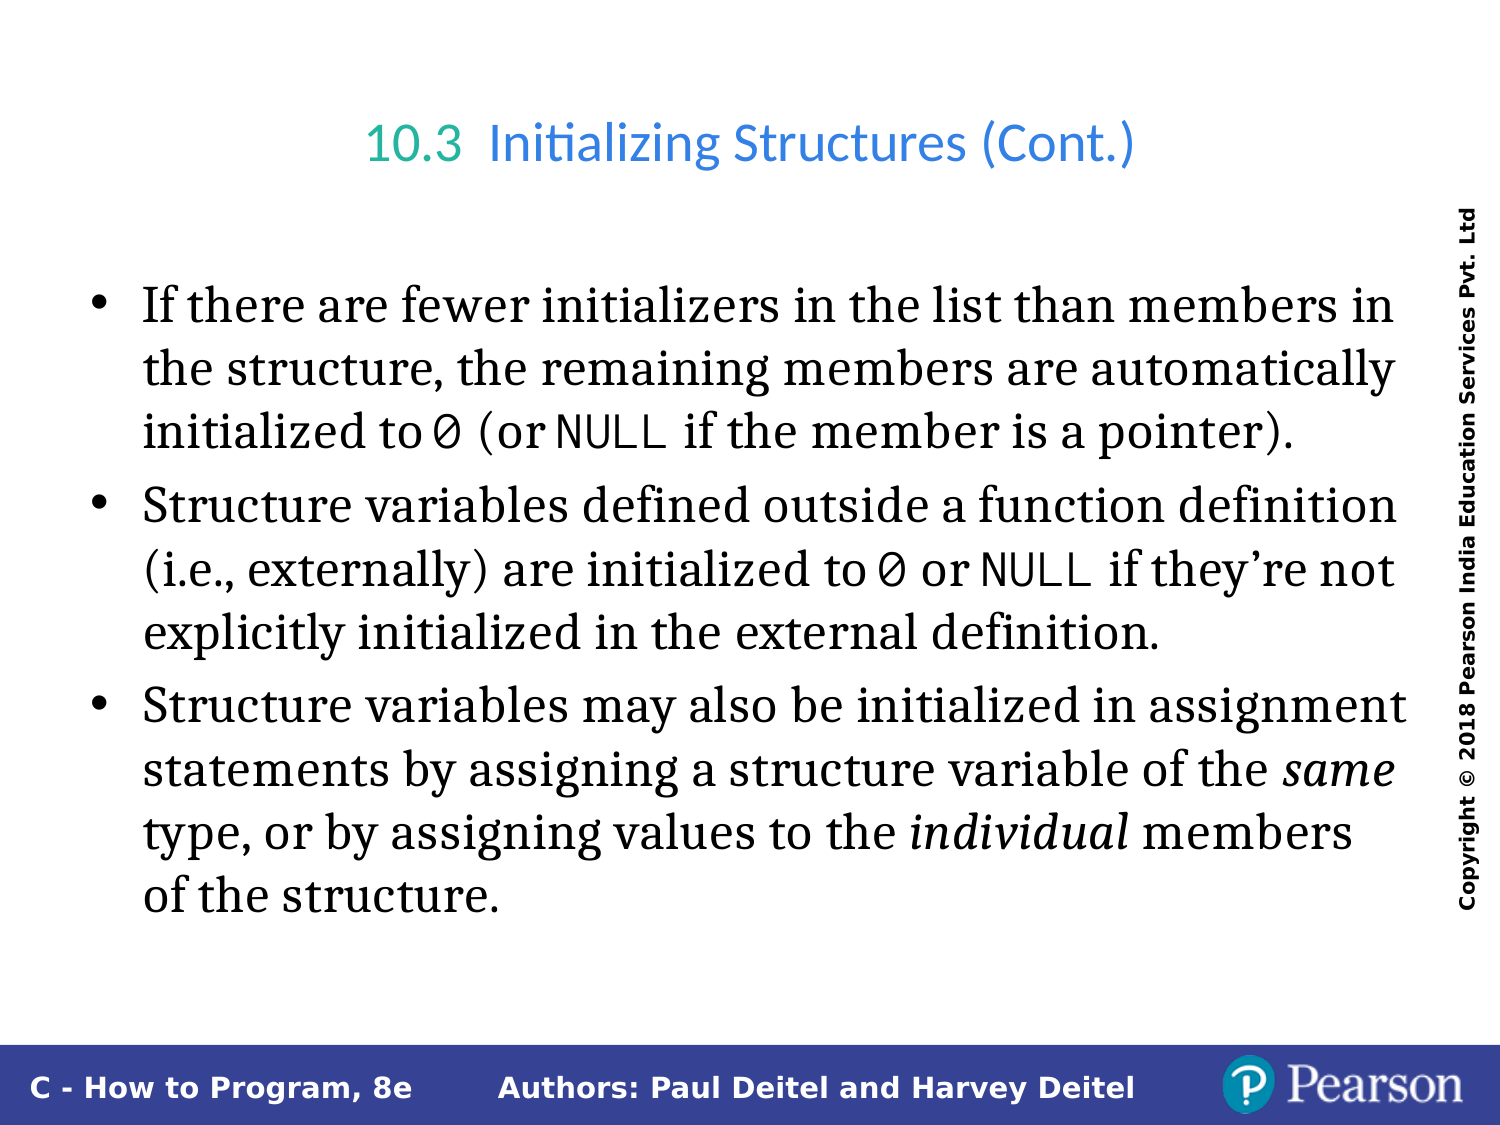

# 10.3  Initializing Structures (Cont.)
If there are fewer initializers in the list than members in the structure, the remaining members are automatically initialized to 0 (or NULL if the member is a pointer).
Structure variables defined outside a function definition (i.e., externally) are initialized to 0 or NULL if they’re not explicitly initialized in the external definition.
Structure variables may also be initialized in assignment statements by assigning a structure variable of the same type, or by assigning values to the individual members of the structure.